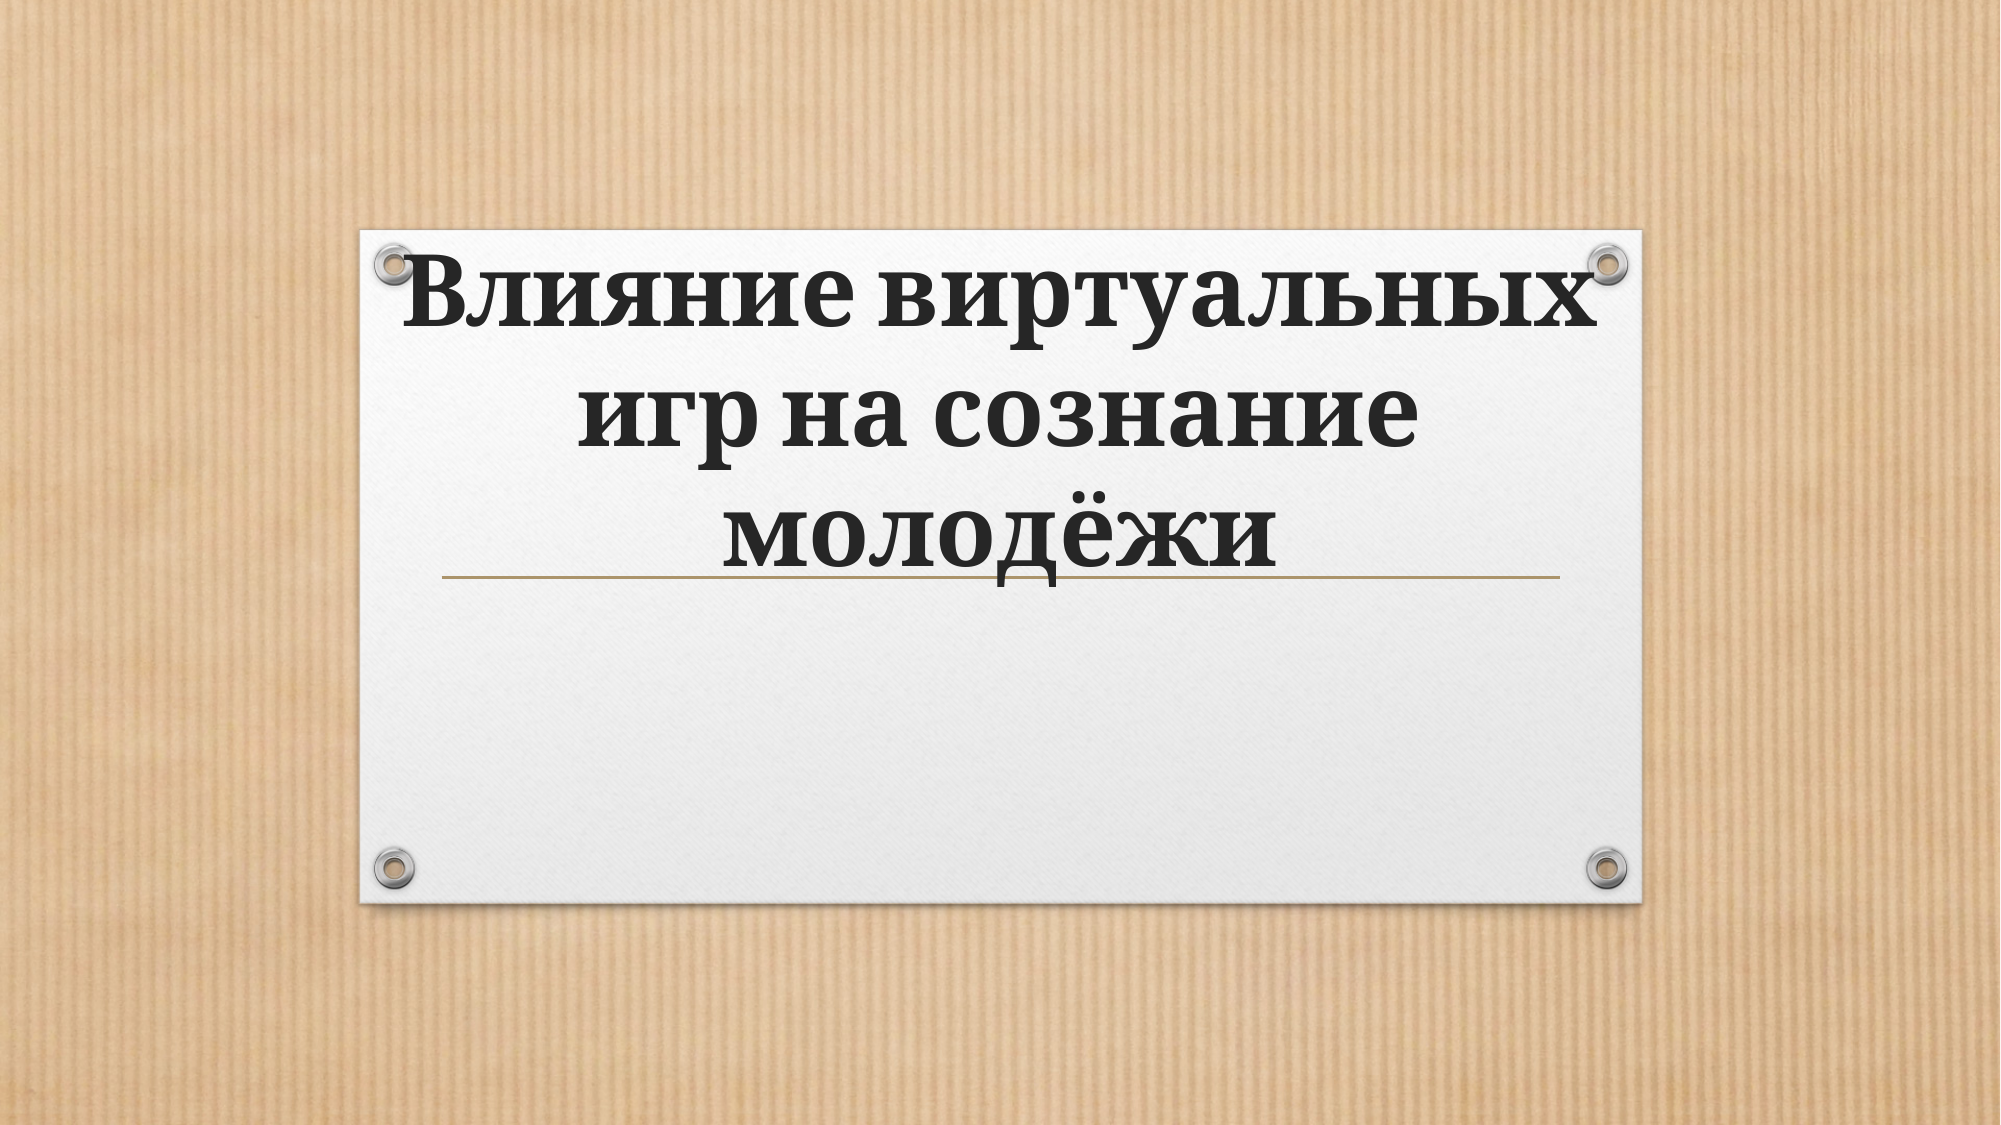

# Влияние виртуальных игр на сознание молодёжи